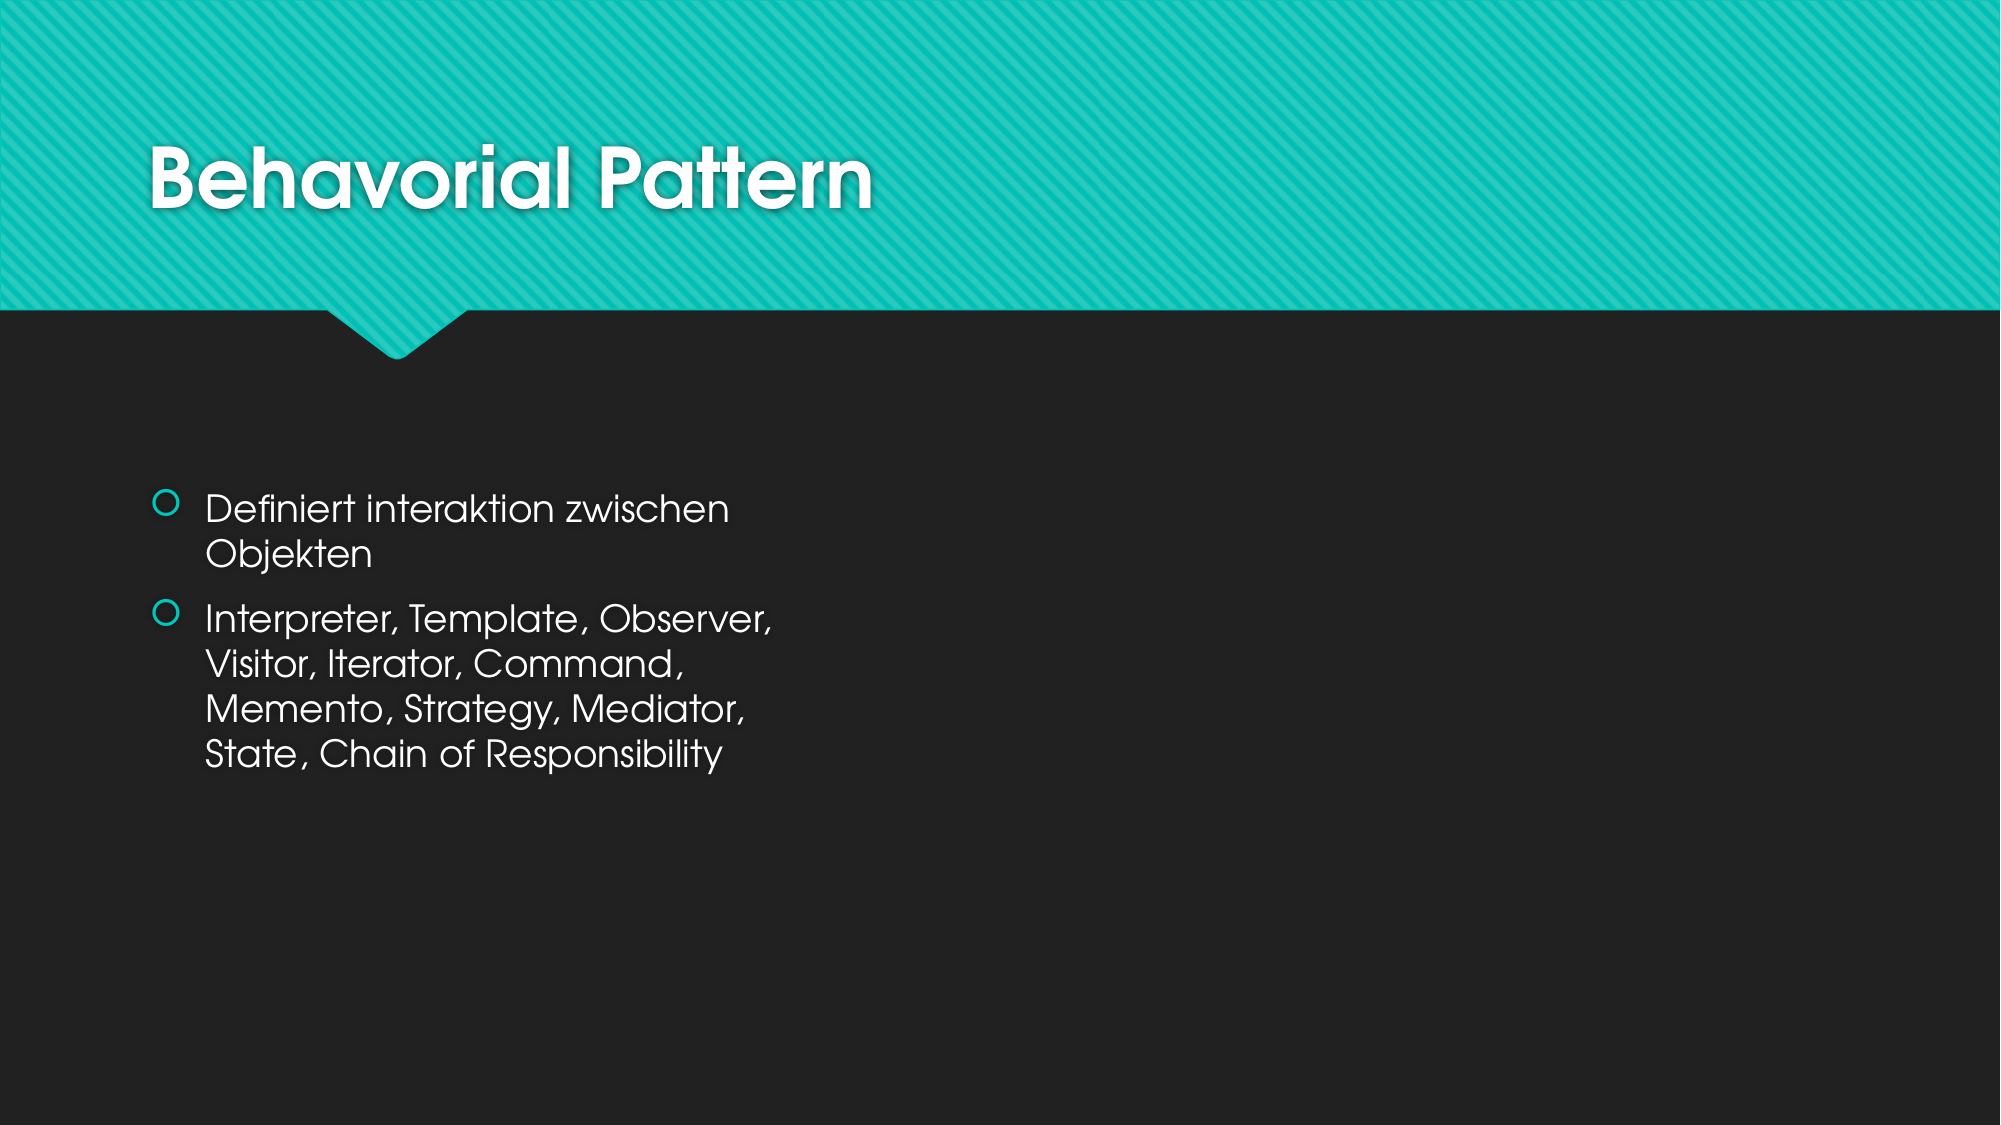

# Behavorial Pattern
Definiert interaktion zwischen Objekten
Interpreter, Template, Observer, Visitor, Iterator, Command, Memento, Strategy, Mediator, State, Chain of Responsibility